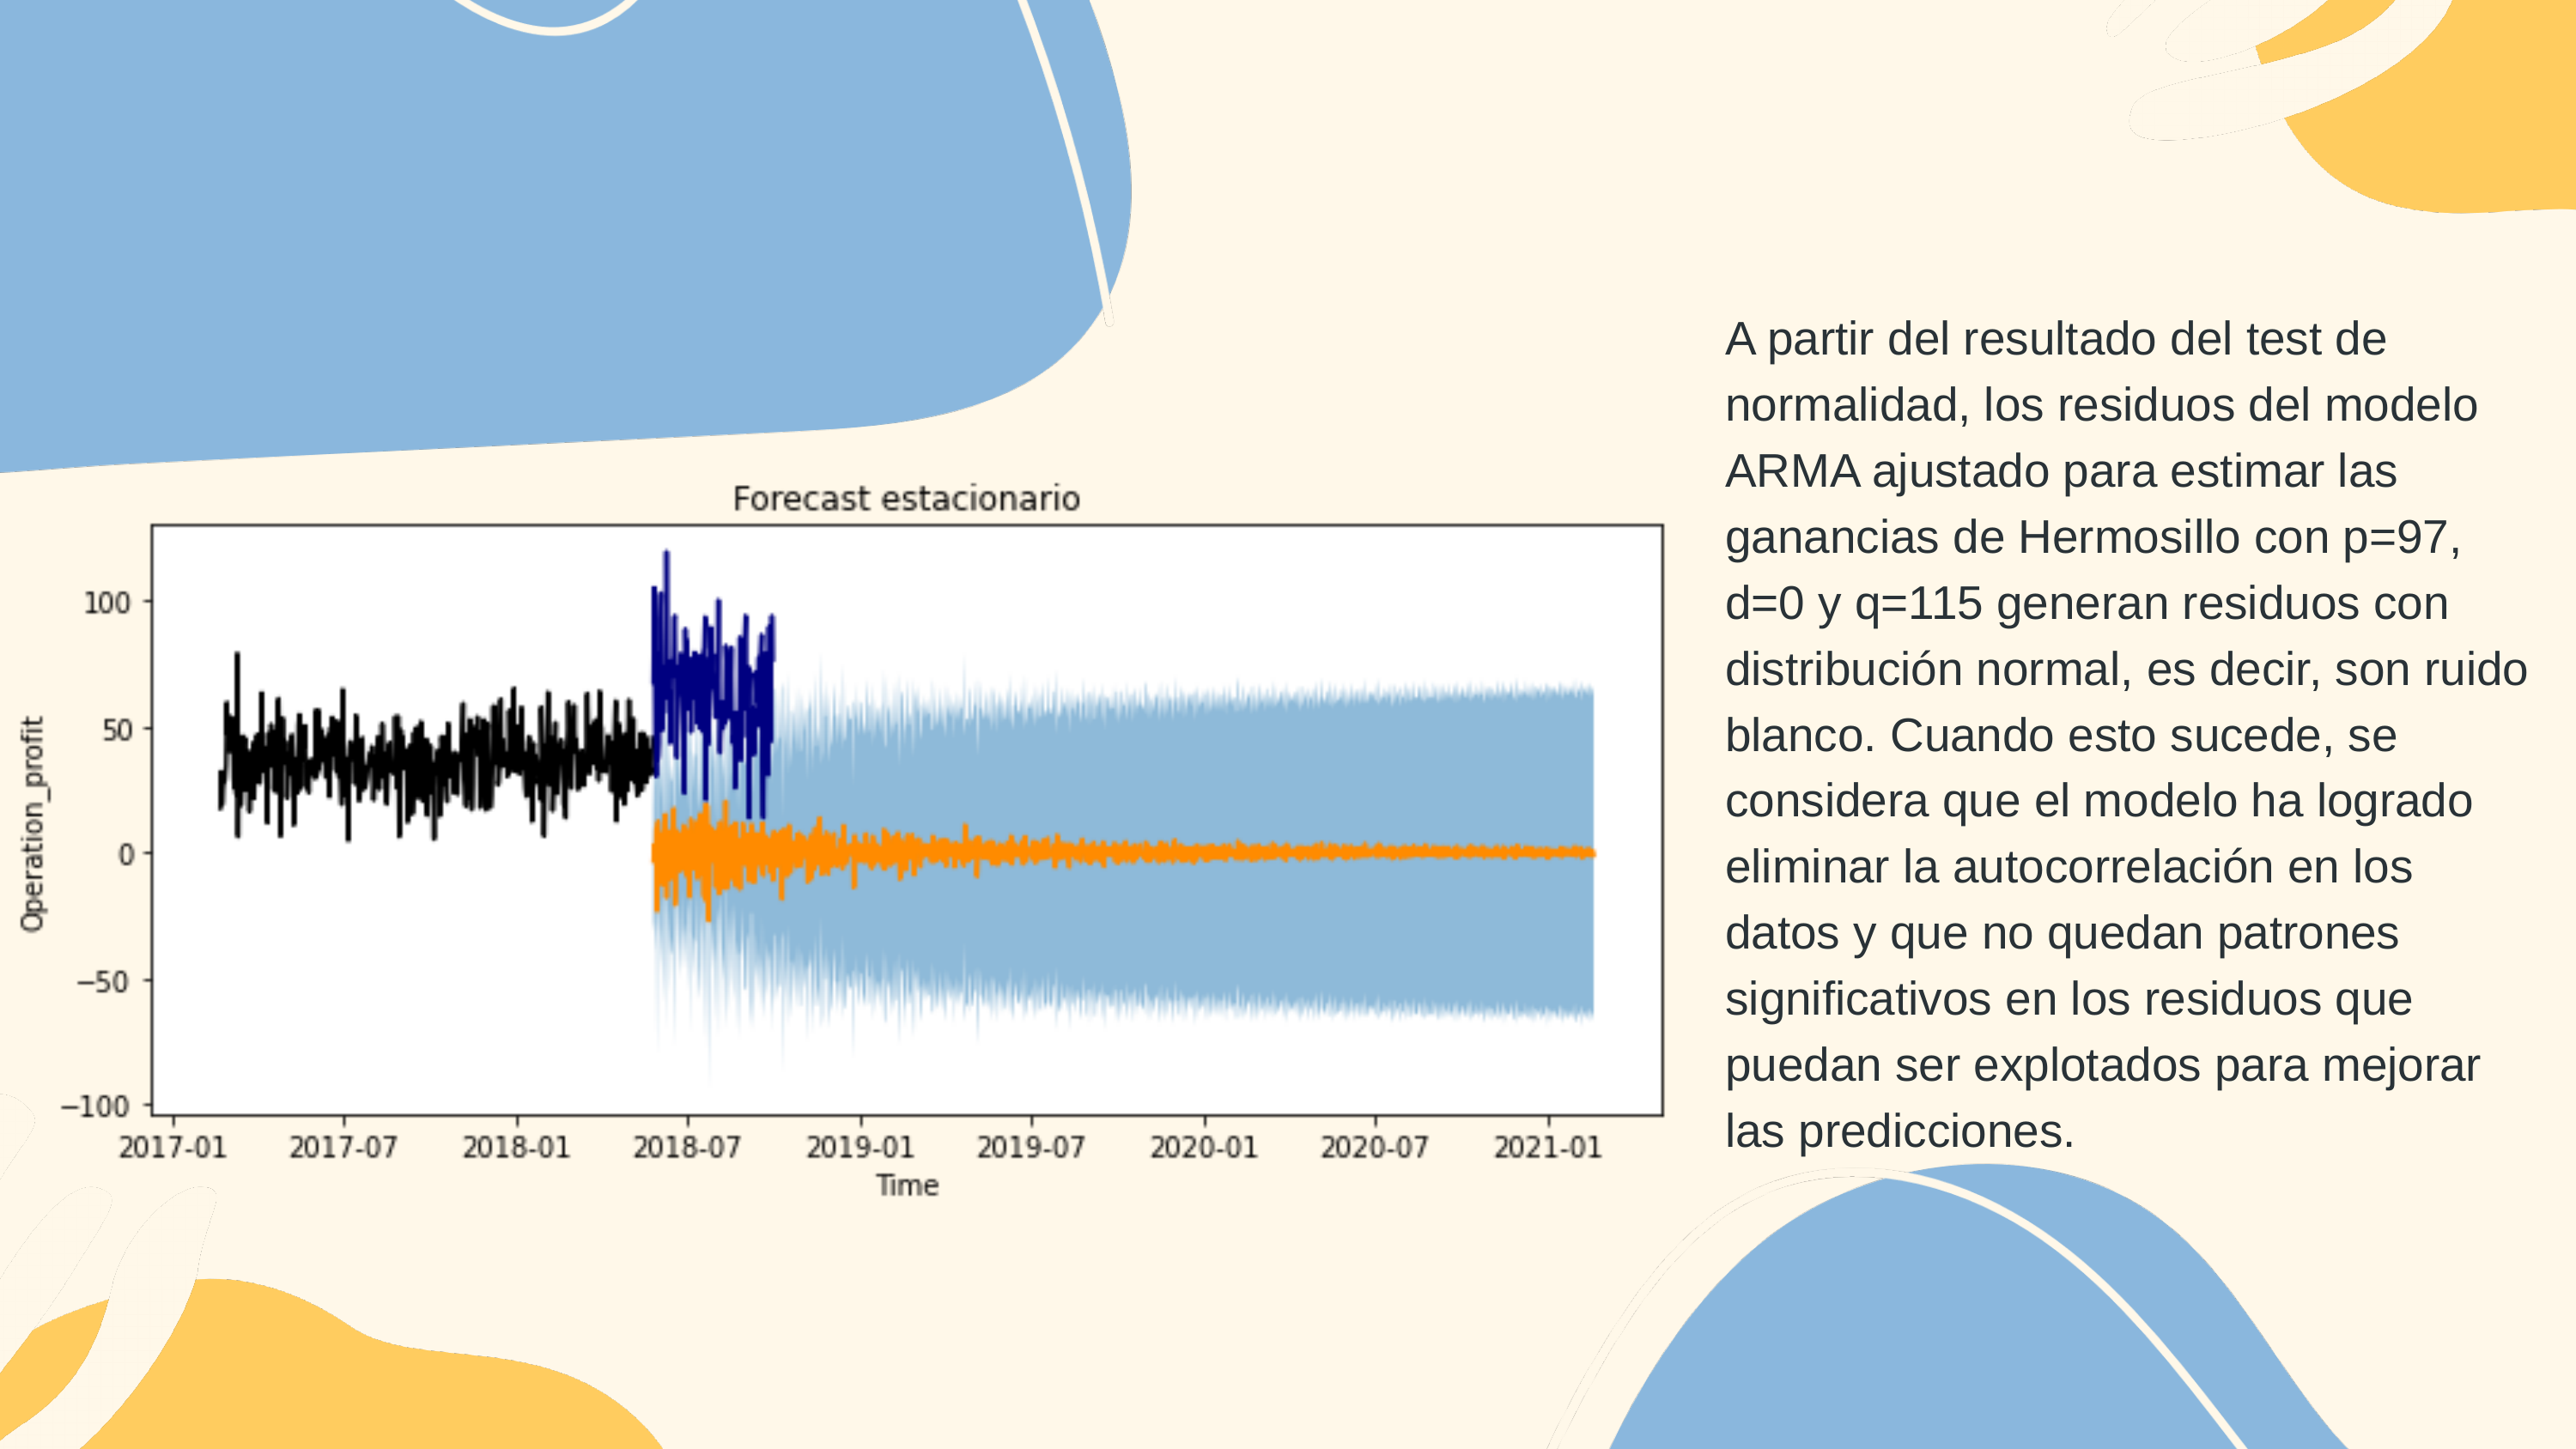

A partir del resultado del test de normalidad, los residuos del modelo ARMA ajustado para estimar las ganancias de Hermosillo con p=97, d=0 y q=115 generan residuos con distribución normal, es decir, son ruido blanco. Cuando esto sucede, se considera que el modelo ha logrado eliminar la autocorrelación en los datos y que no quedan patrones significativos en los residuos que puedan ser explotados para mejorar las predicciones.